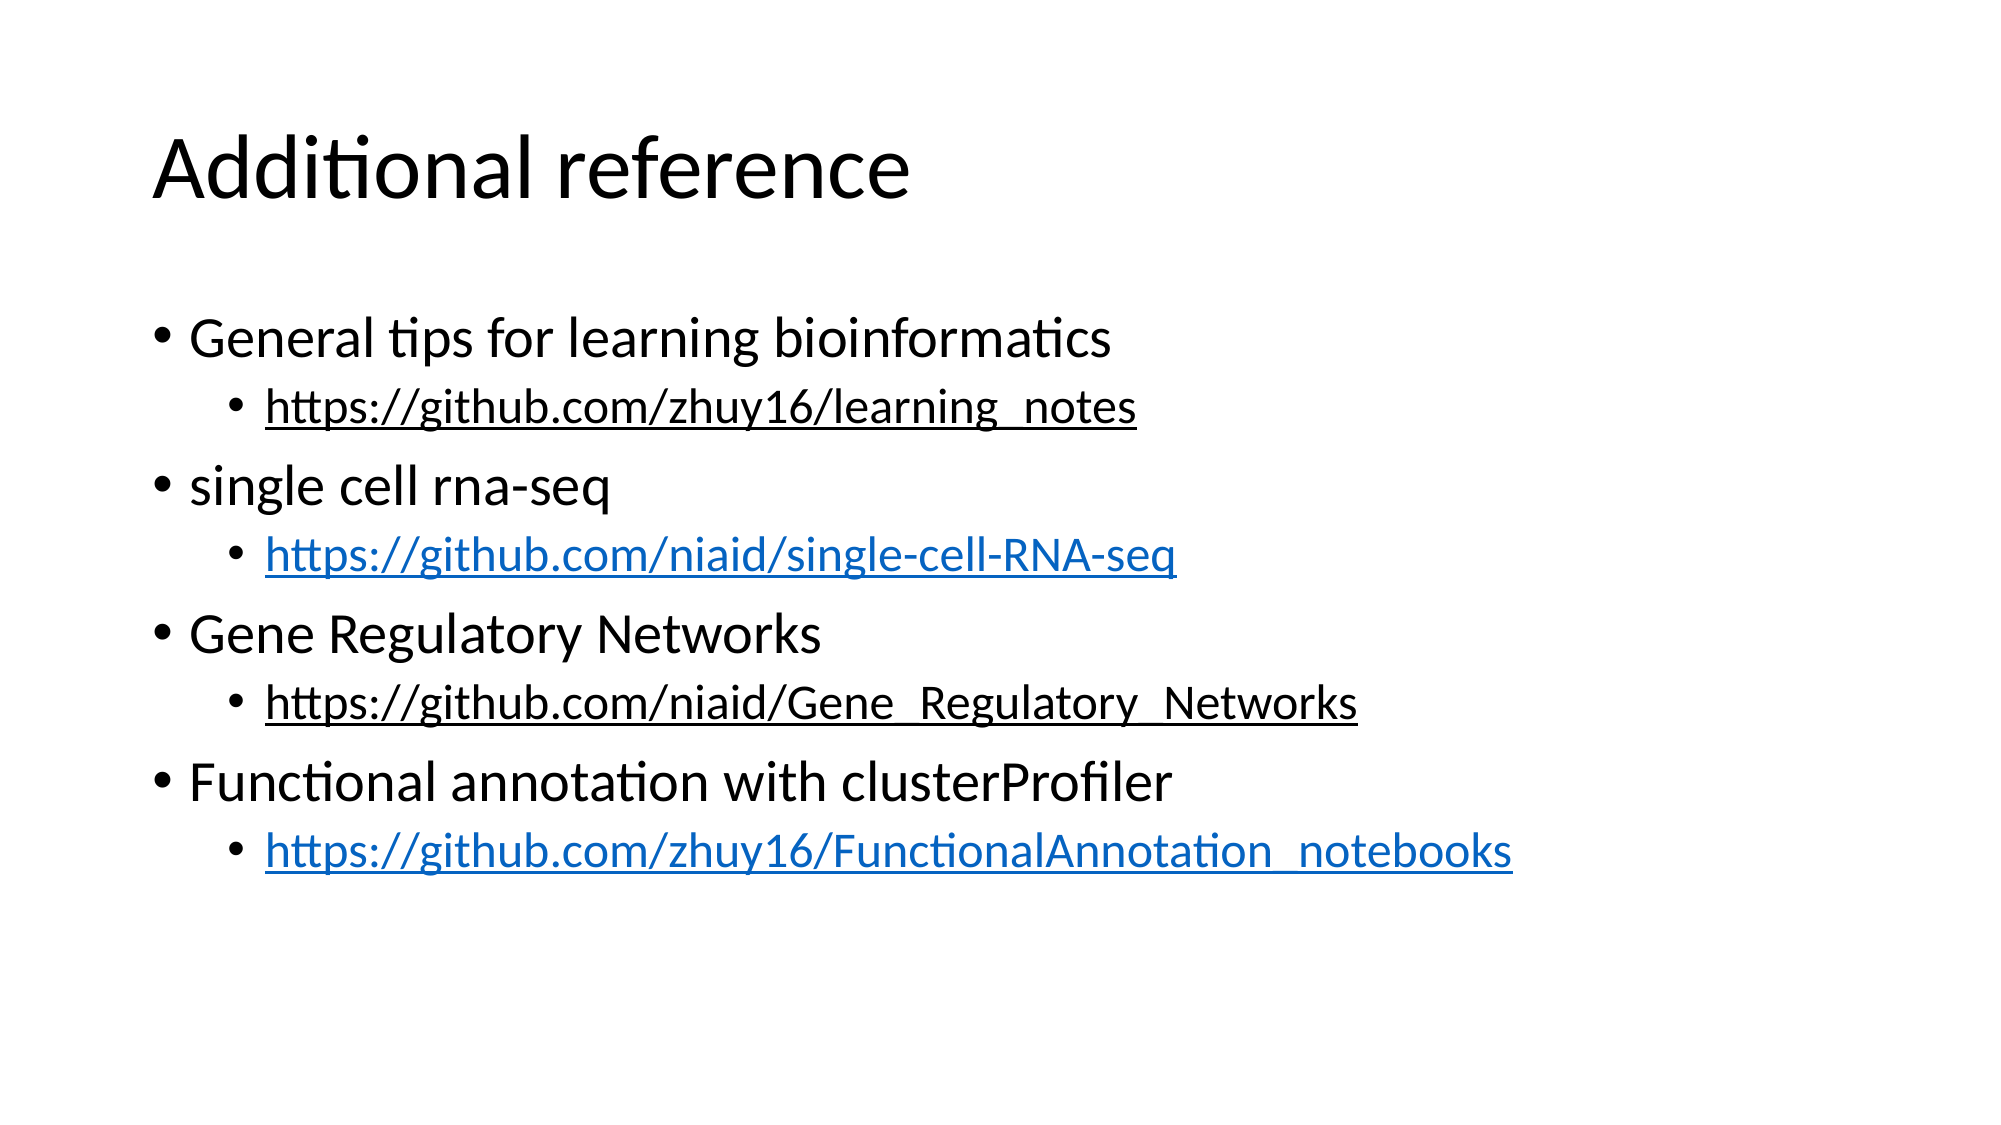

# Additional reference
General tips for learning bioinformatics
https://github.com/zhuy16/learning_notes
single cell rna-seq
https://github.com/niaid/single-cell-RNA-seq
Gene Regulatory Networks
https://github.com/niaid/Gene_Regulatory_Networks
Functional annotation with clusterProfiler
https://github.com/zhuy16/FunctionalAnnotation_notebooks